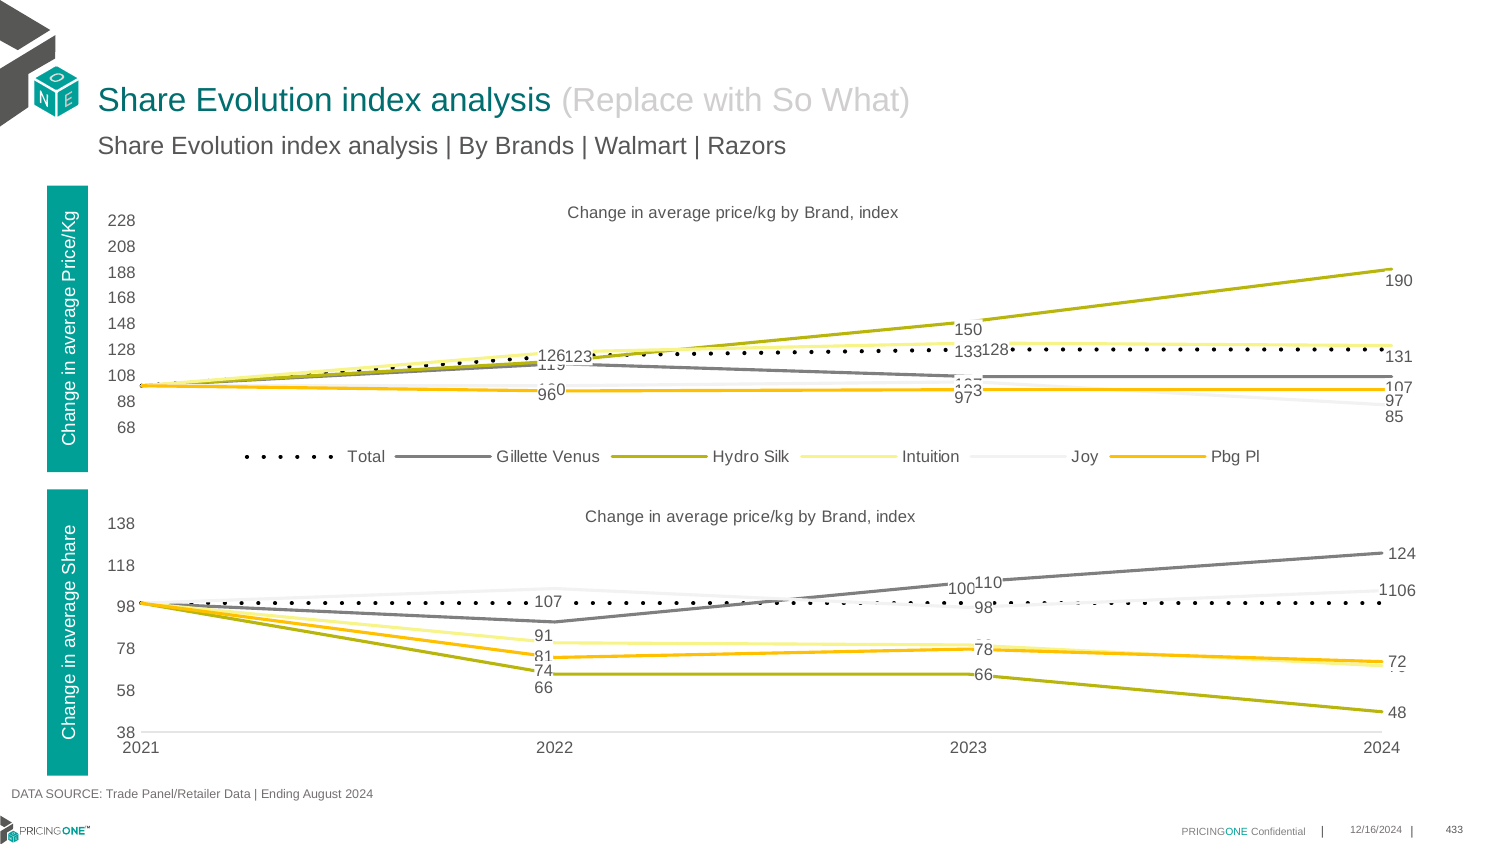

# Share Evolution index analysis (Replace with So What)
Share Evolution index analysis | By Brands | Walmart | Razors

### Chart: Change in average price/kg by Brand, index

| Category | Total | Gillette Venus | Hydro Silk | Intuition | Joy | Pbg Pl |
|---|---|---|---|---|---|---|
| 2021 | 100.0 | 100.0 | 100.0 | 100.0 | 100.0 | 100.0 |
| 2022 | 123.0 | 117.0 | 119.0 | 126.0 | 100.0 | 96.0 |
| 2023 | 128.0 | 107.0 | 150.0 | 133.0 | 103.0 | 97.0 |
| 2024 | 128.0 | 107.0 | 190.0 | 131.0 | 85.0 | 97.0 |
Change in average Price/Kg

### Chart: Change in average price/kg by Brand, index

| Category | Total | Gillette Venus | Hydro Silk | Intuition | Joy | Pbg Pl |
|---|---|---|---|---|---|---|
| 2021 | 100.0 | 100.0 | 100.0 | 100.0 | 100.0 | 100.0 |
| 2022 | 100.0 | 91.0 | 66.0 | 81.0 | 107.0 | 74.0 |
| 2023 | 100.0 | 110.0 | 66.0 | 80.0 | 98.0 | 78.0 |
| 2024 | 100.0 | 124.0 | 48.0 | 70.0 | 106.0 | 72.0 |
Change in average Share
DATA SOURCE: Trade Panel/Retailer Data | Ending August 2024

12/16/2024
433